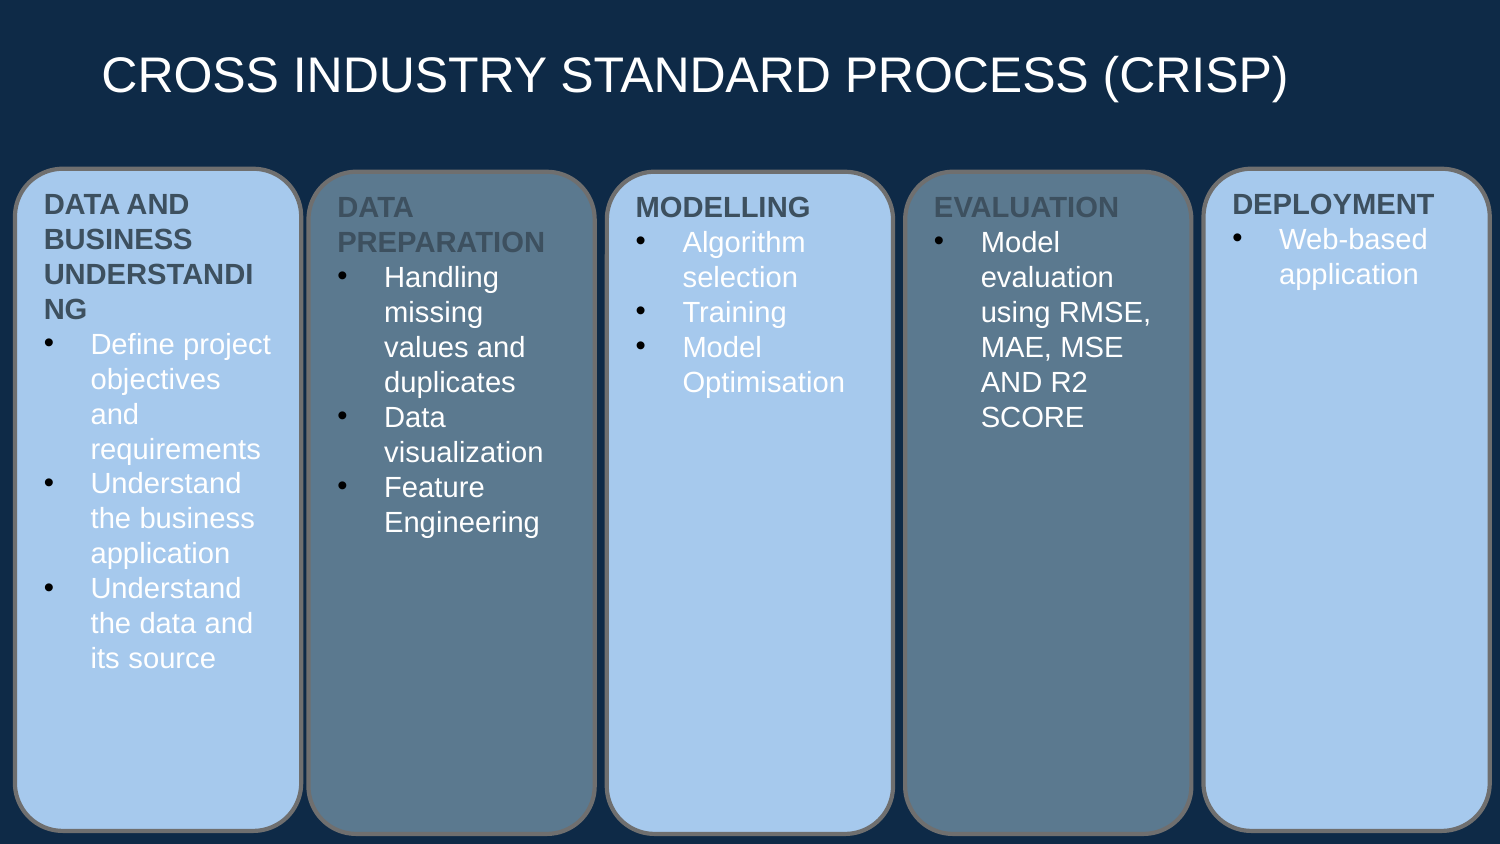

CROSS INDUSTRY STANDARD PROCESS (CRISP)

DATA AND BUSINESS UNDERSTANDING
Define project objectives and requirements
Understand the business application
Understand the data and its source

DEPLOYMENT
Web-based application

DATA PREPARATION
Handling missing values and duplicates
Data visualization
Feature Engineering

MODELLING
Algorithm selection
Training
Model Optimisation

EVALUATION
Model evaluation using RMSE, MAE, MSE AND R2 SCORE